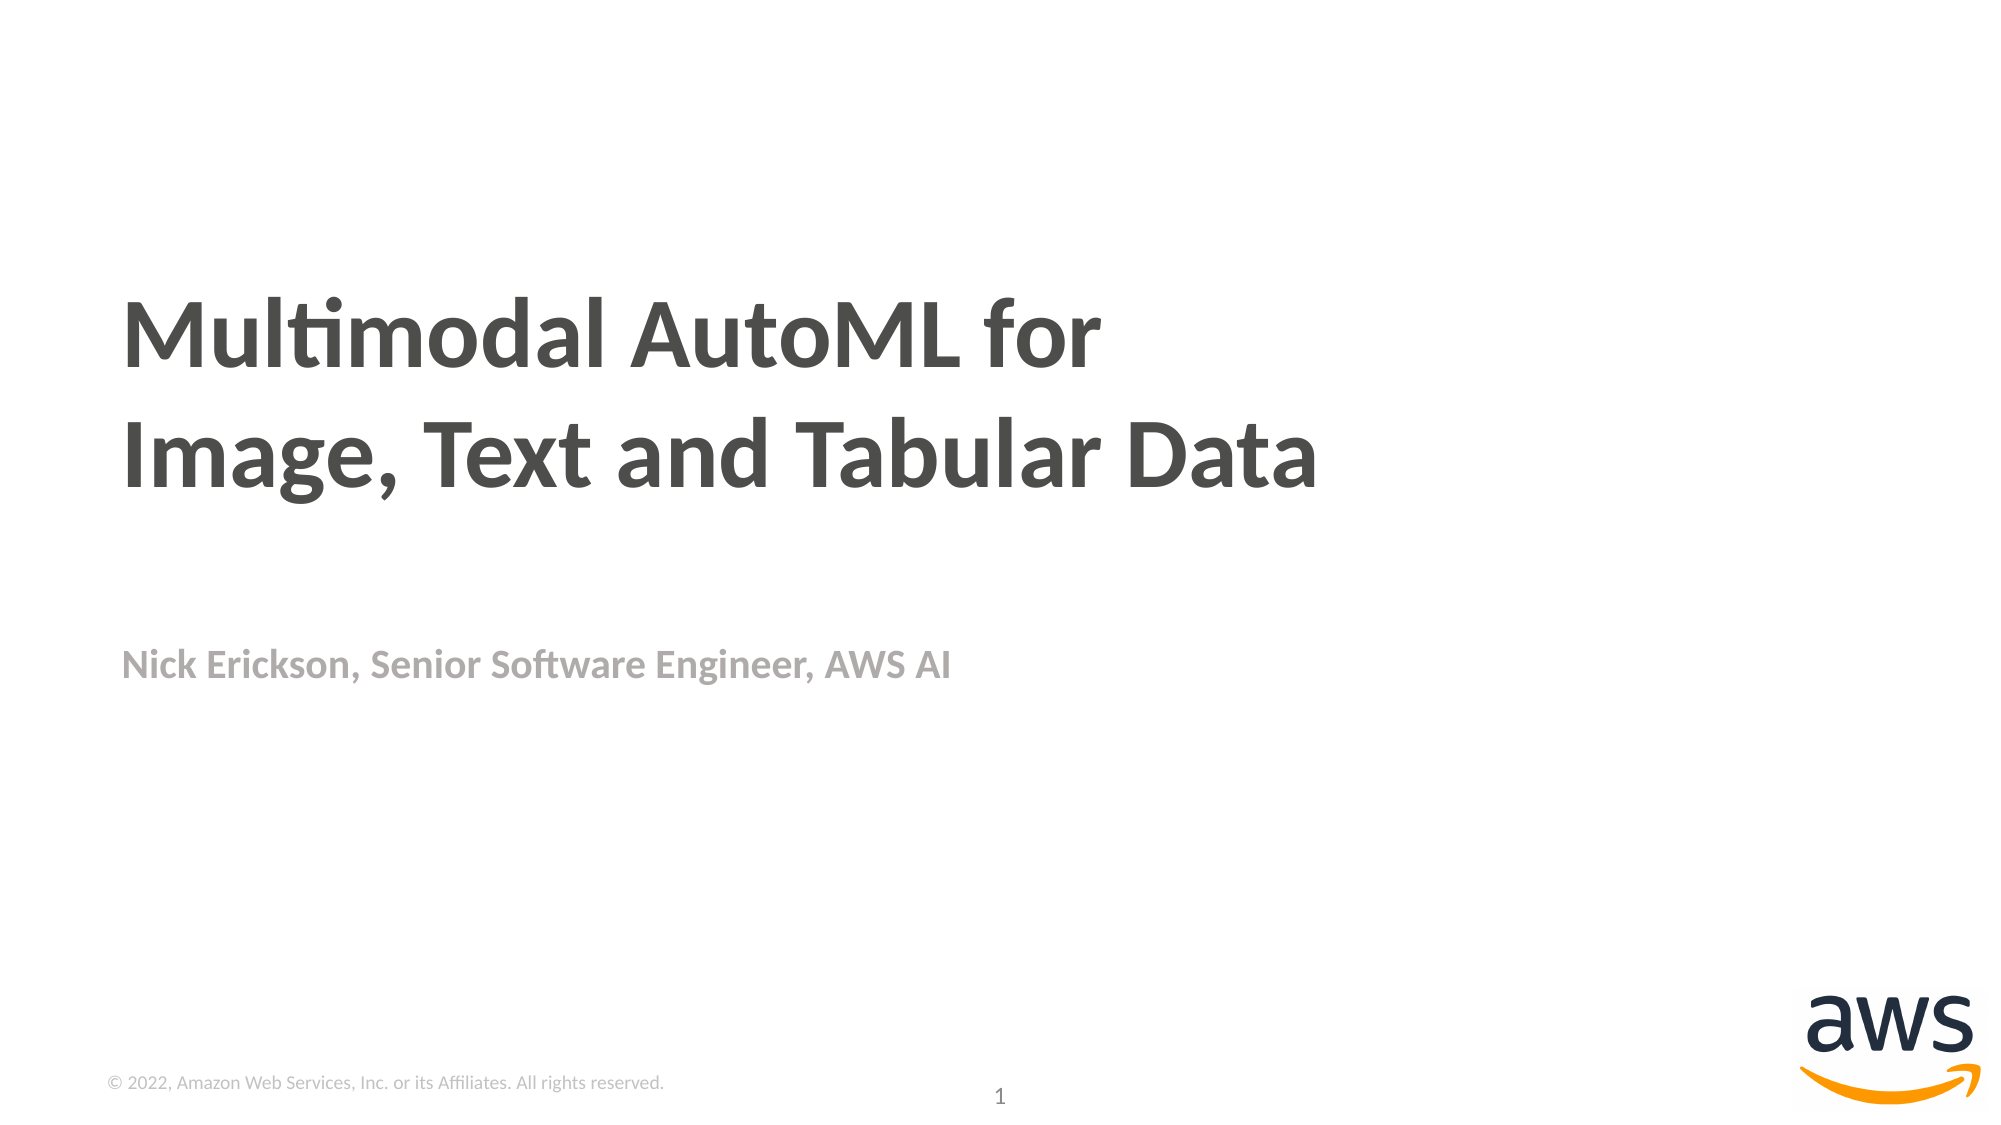

Multimodal AutoML for
Image, Text and Tabular Data
Nick Erickson, Senior Software Engineer, AWS AI
1